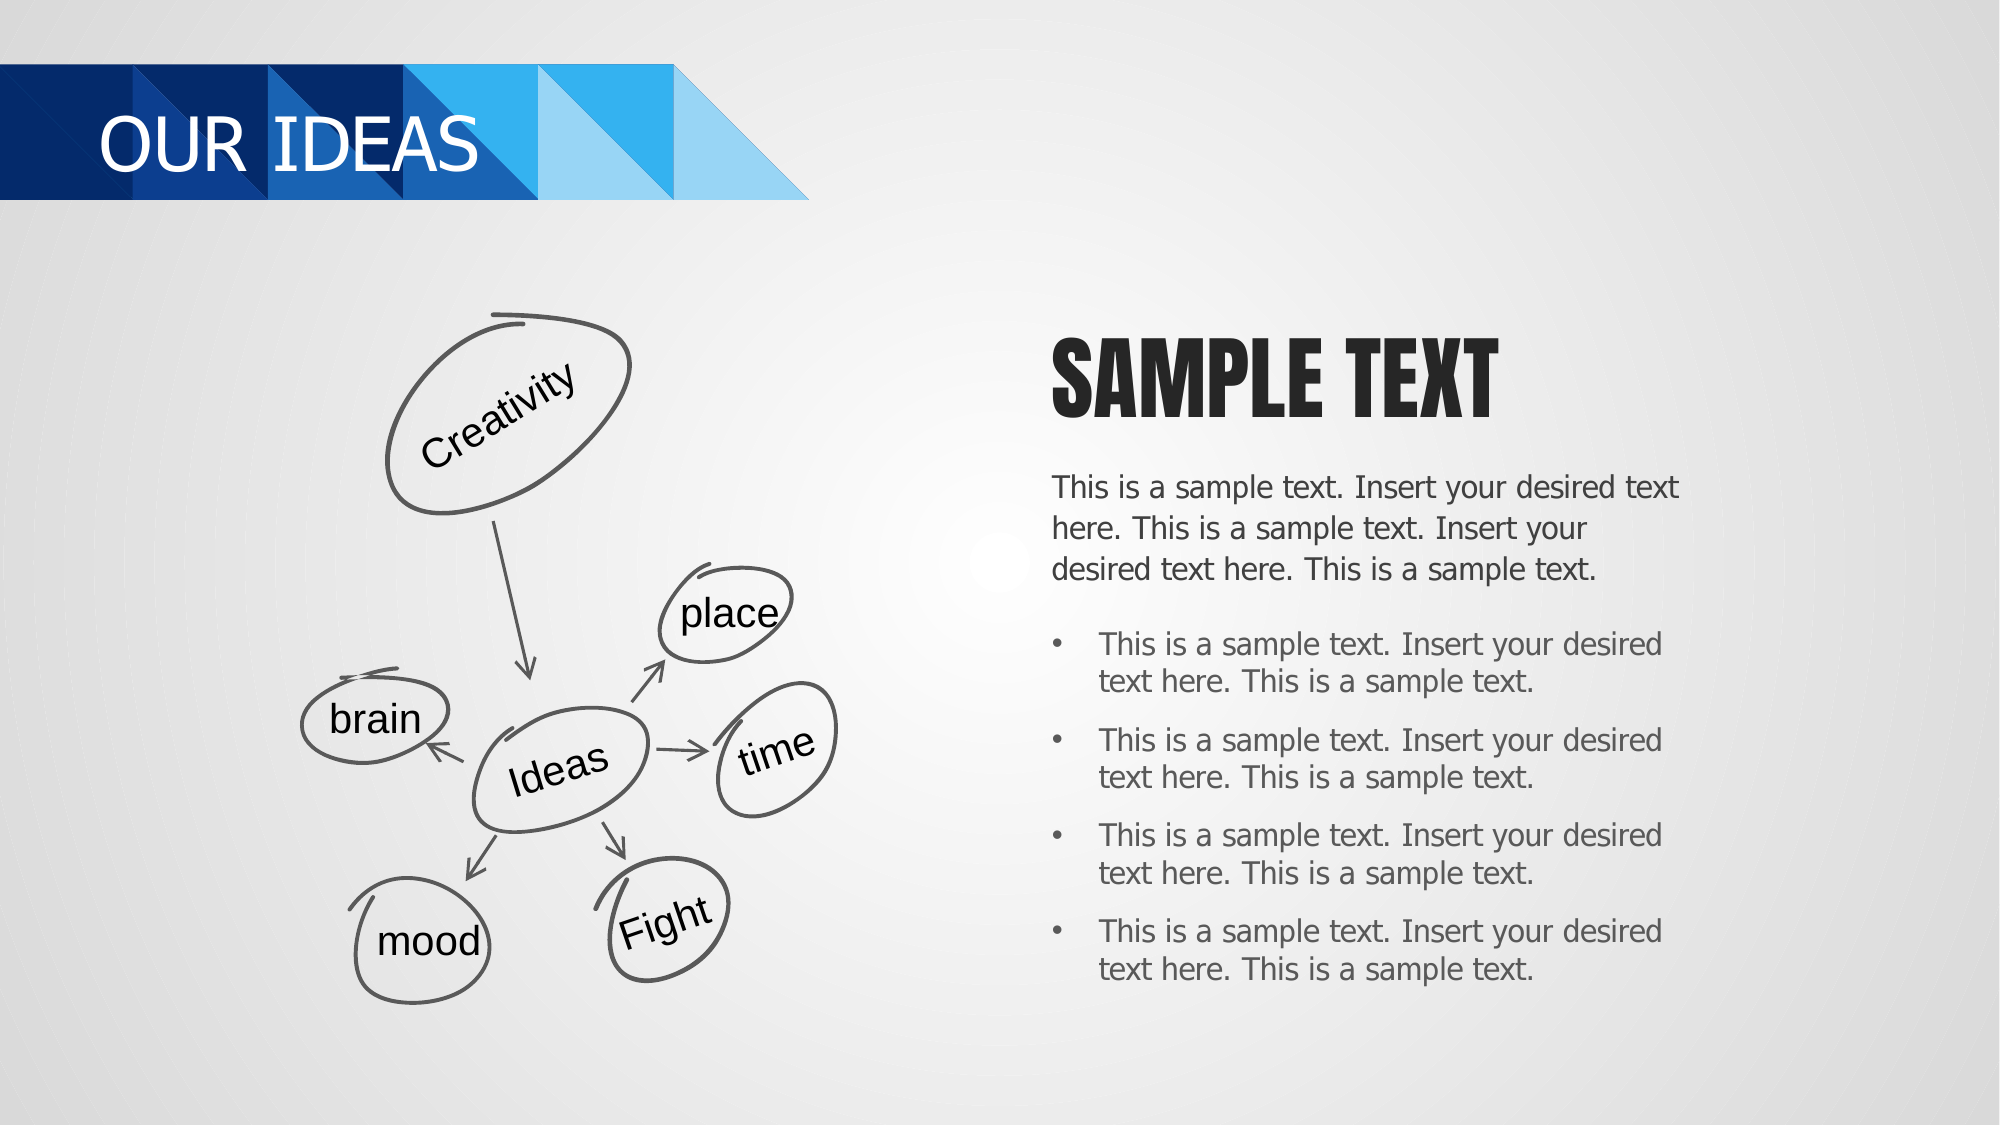

# OUR IDEAS

SAMPLE TEXT
Creativity
This is a sample text. Insert your desired text here. This is a sample text. Insert your desired text here. This is a sample text.

This is a sample text. Insert your desired text here. This is a sample text.
This is a sample text. Insert your desired text here. This is a sample text.
This is a sample text. Insert your desired text here. This is a sample text.
This is a sample text. Insert your desired text here. This is a sample text.

place

brain

time
Ideas

Fight
mood